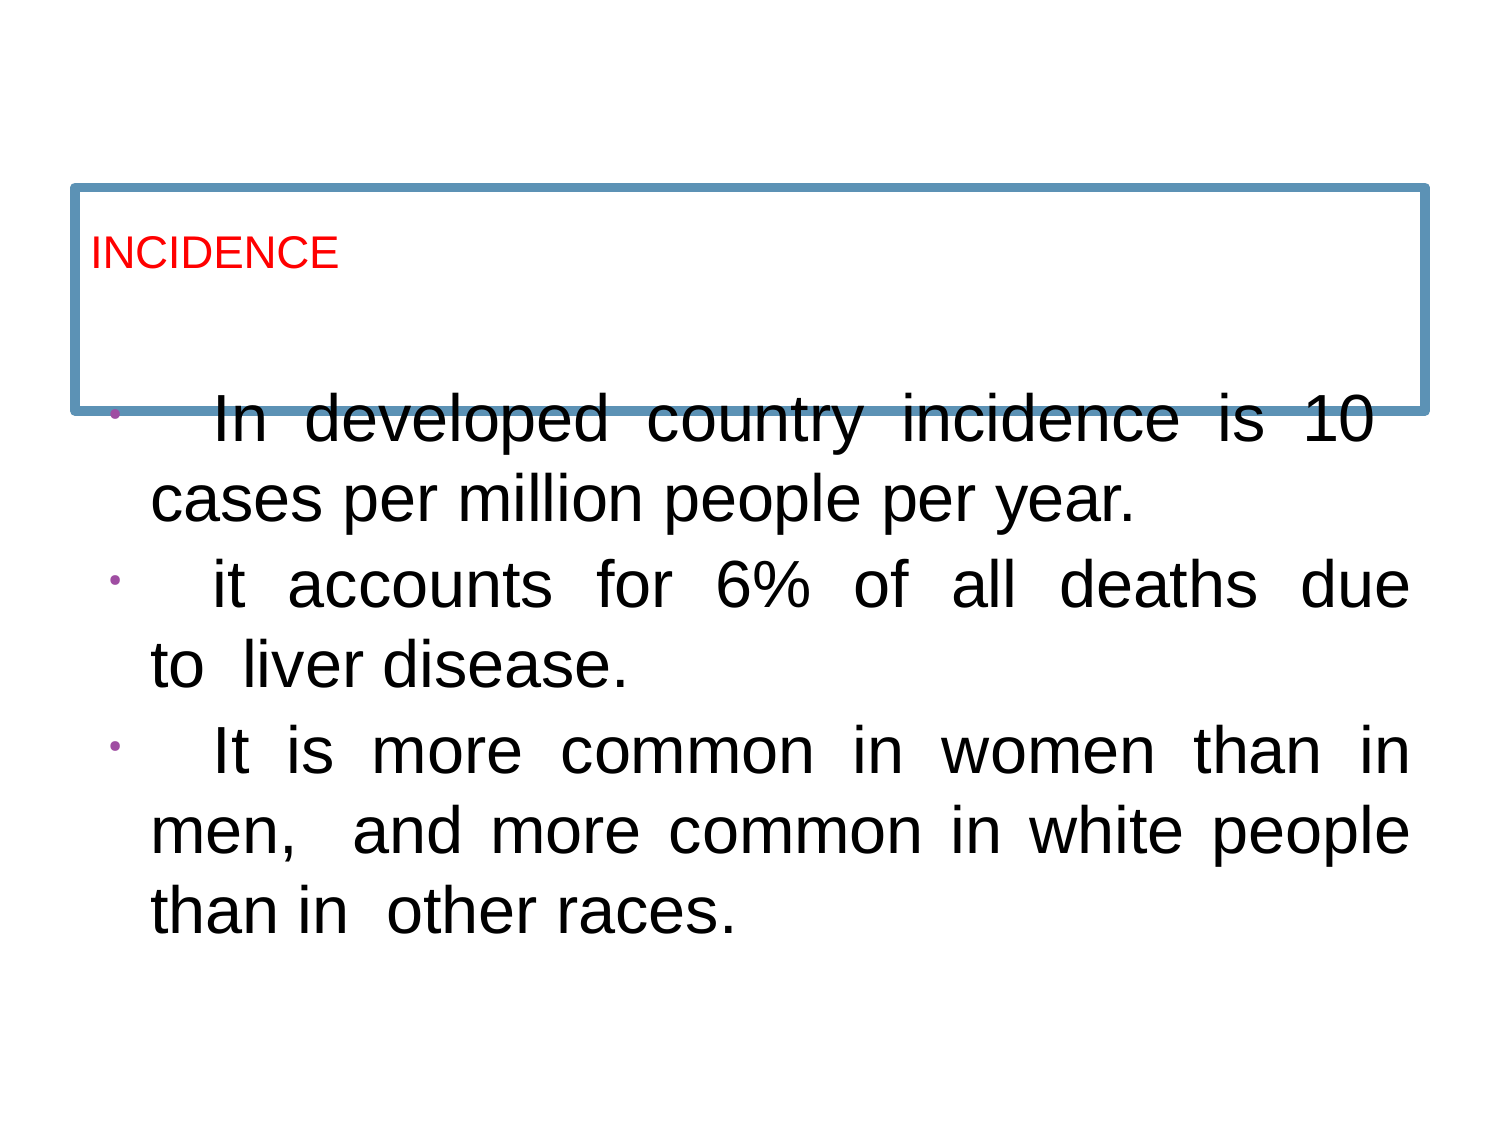

# INCIDENCE
	In developed country incidence is 10  cases per million people per year.
	it accounts for 6% of all deaths due to  liver disease.
	It is more common in women than in men,  and more common in white people than in  other races.